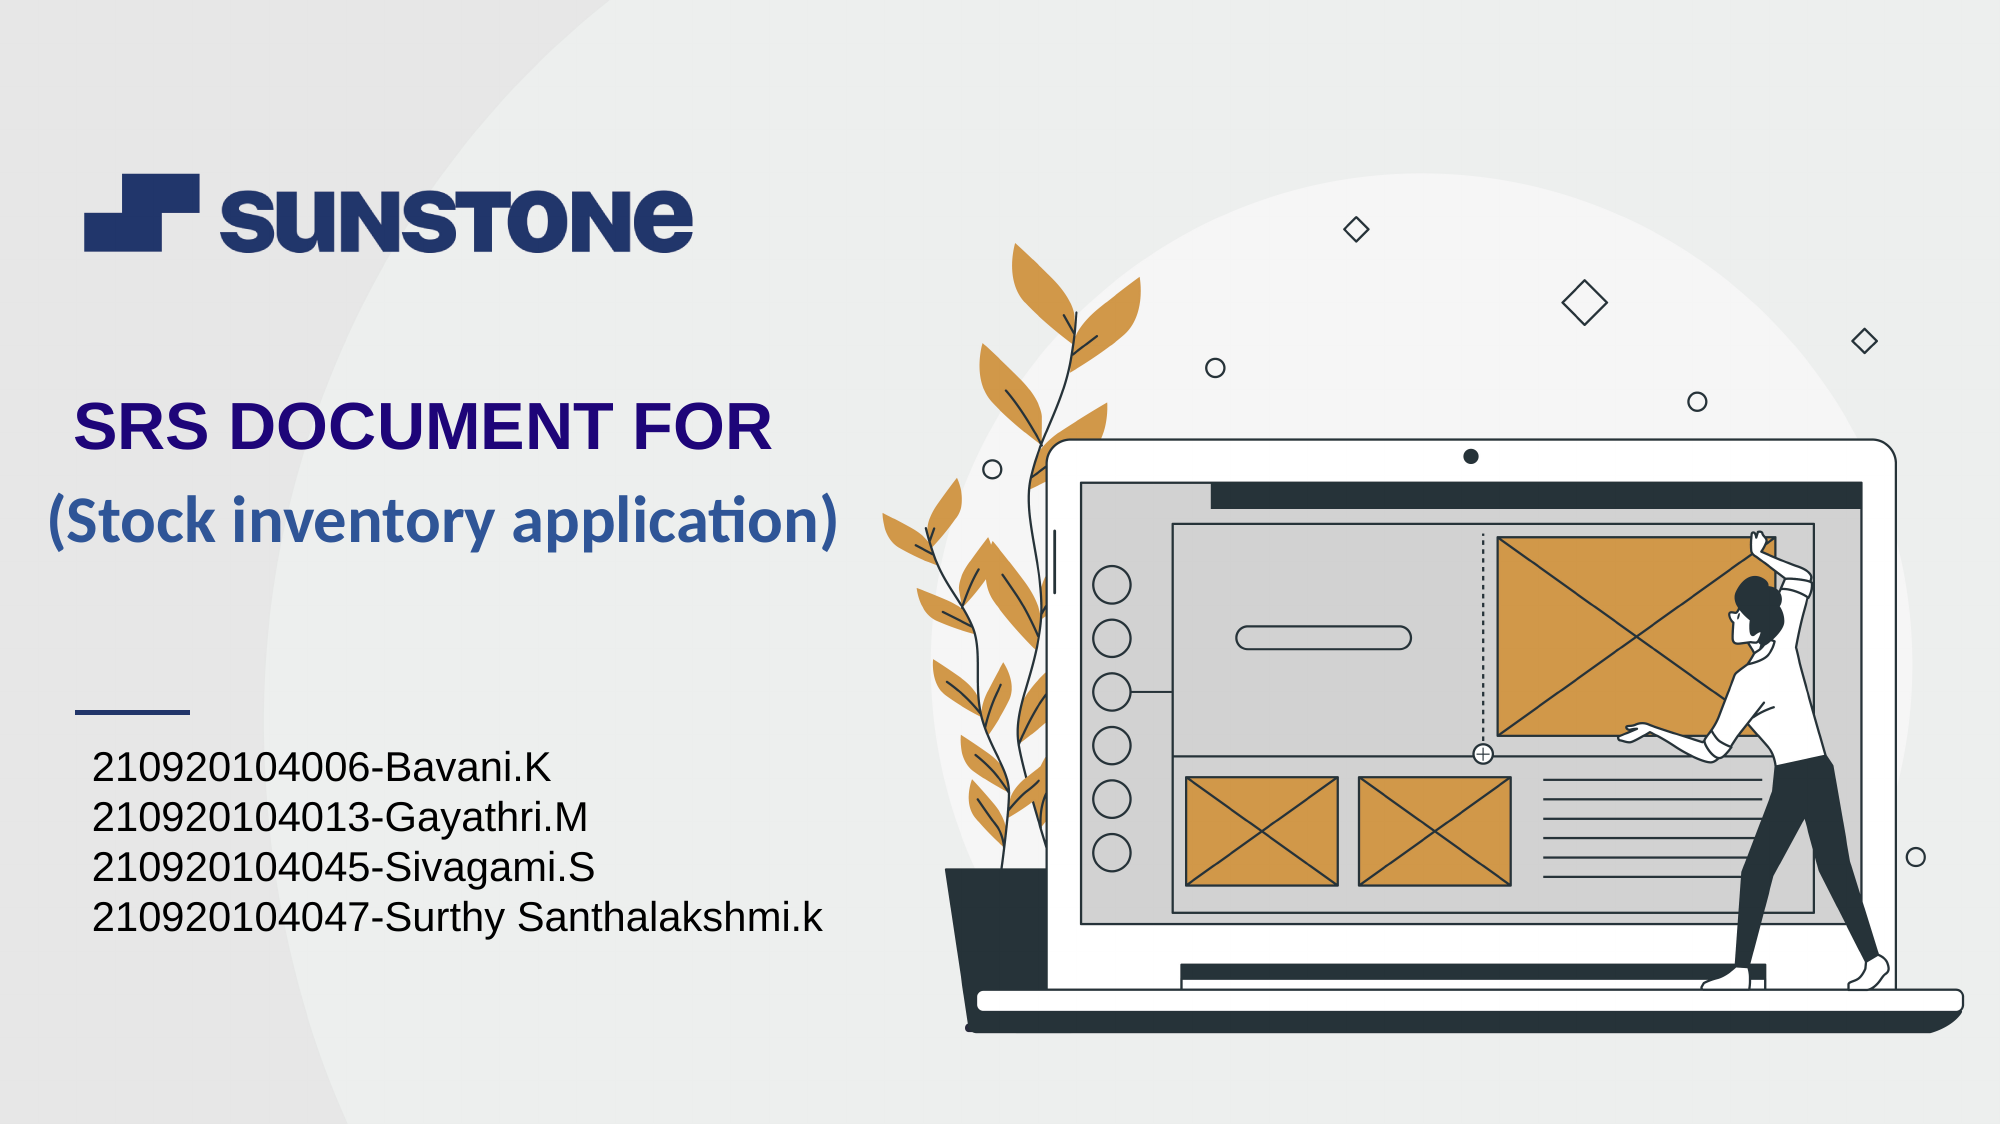

SRS DOCUMENT FOR
(Stock inventory application)
210920104006-Bavani.K
210920104013-Gayathri.M
210920104045-Sivagami.S
210920104047-Surthy Santhalakshmi.k